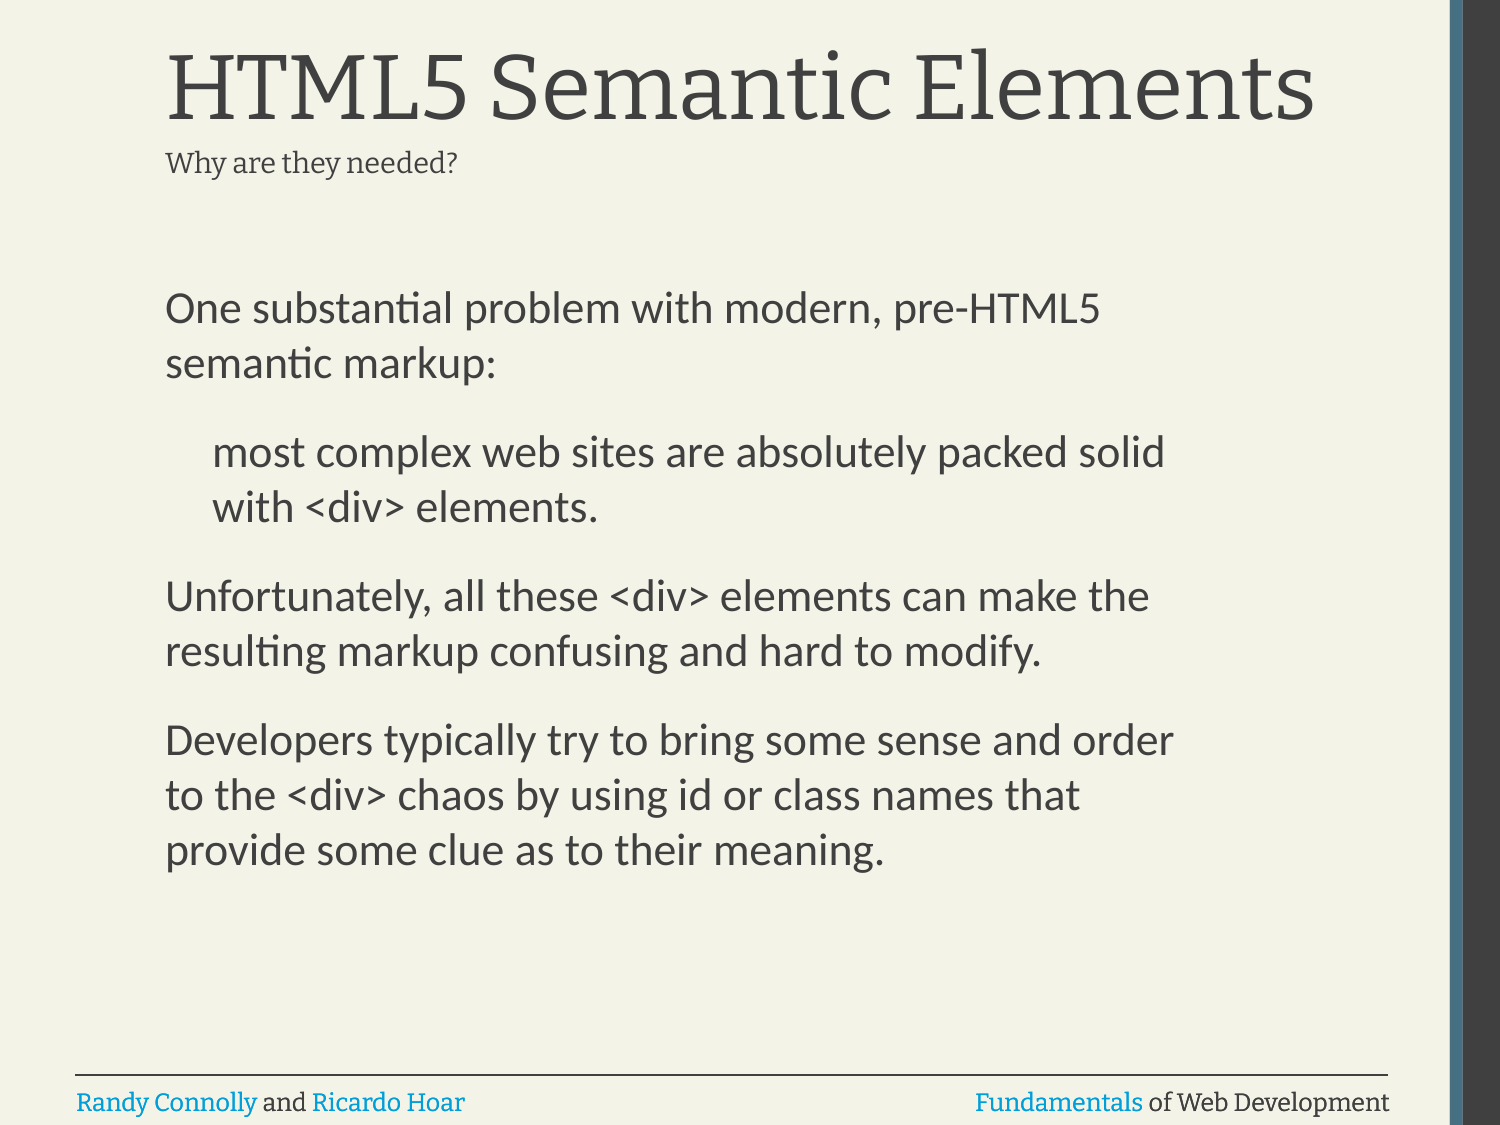

# HTML5 Semantic Elements
Why are they needed?
One substantial problem with modern, pre-HTML5 semantic markup:
most complex web sites are absolutely packed solid with <div> elements.
Unfortunately, all these <div> elements can make the resulting markup confusing and hard to modify.
Developers typically try to bring some sense and order to the <div> chaos by using id or class names that provide some clue as to their meaning.